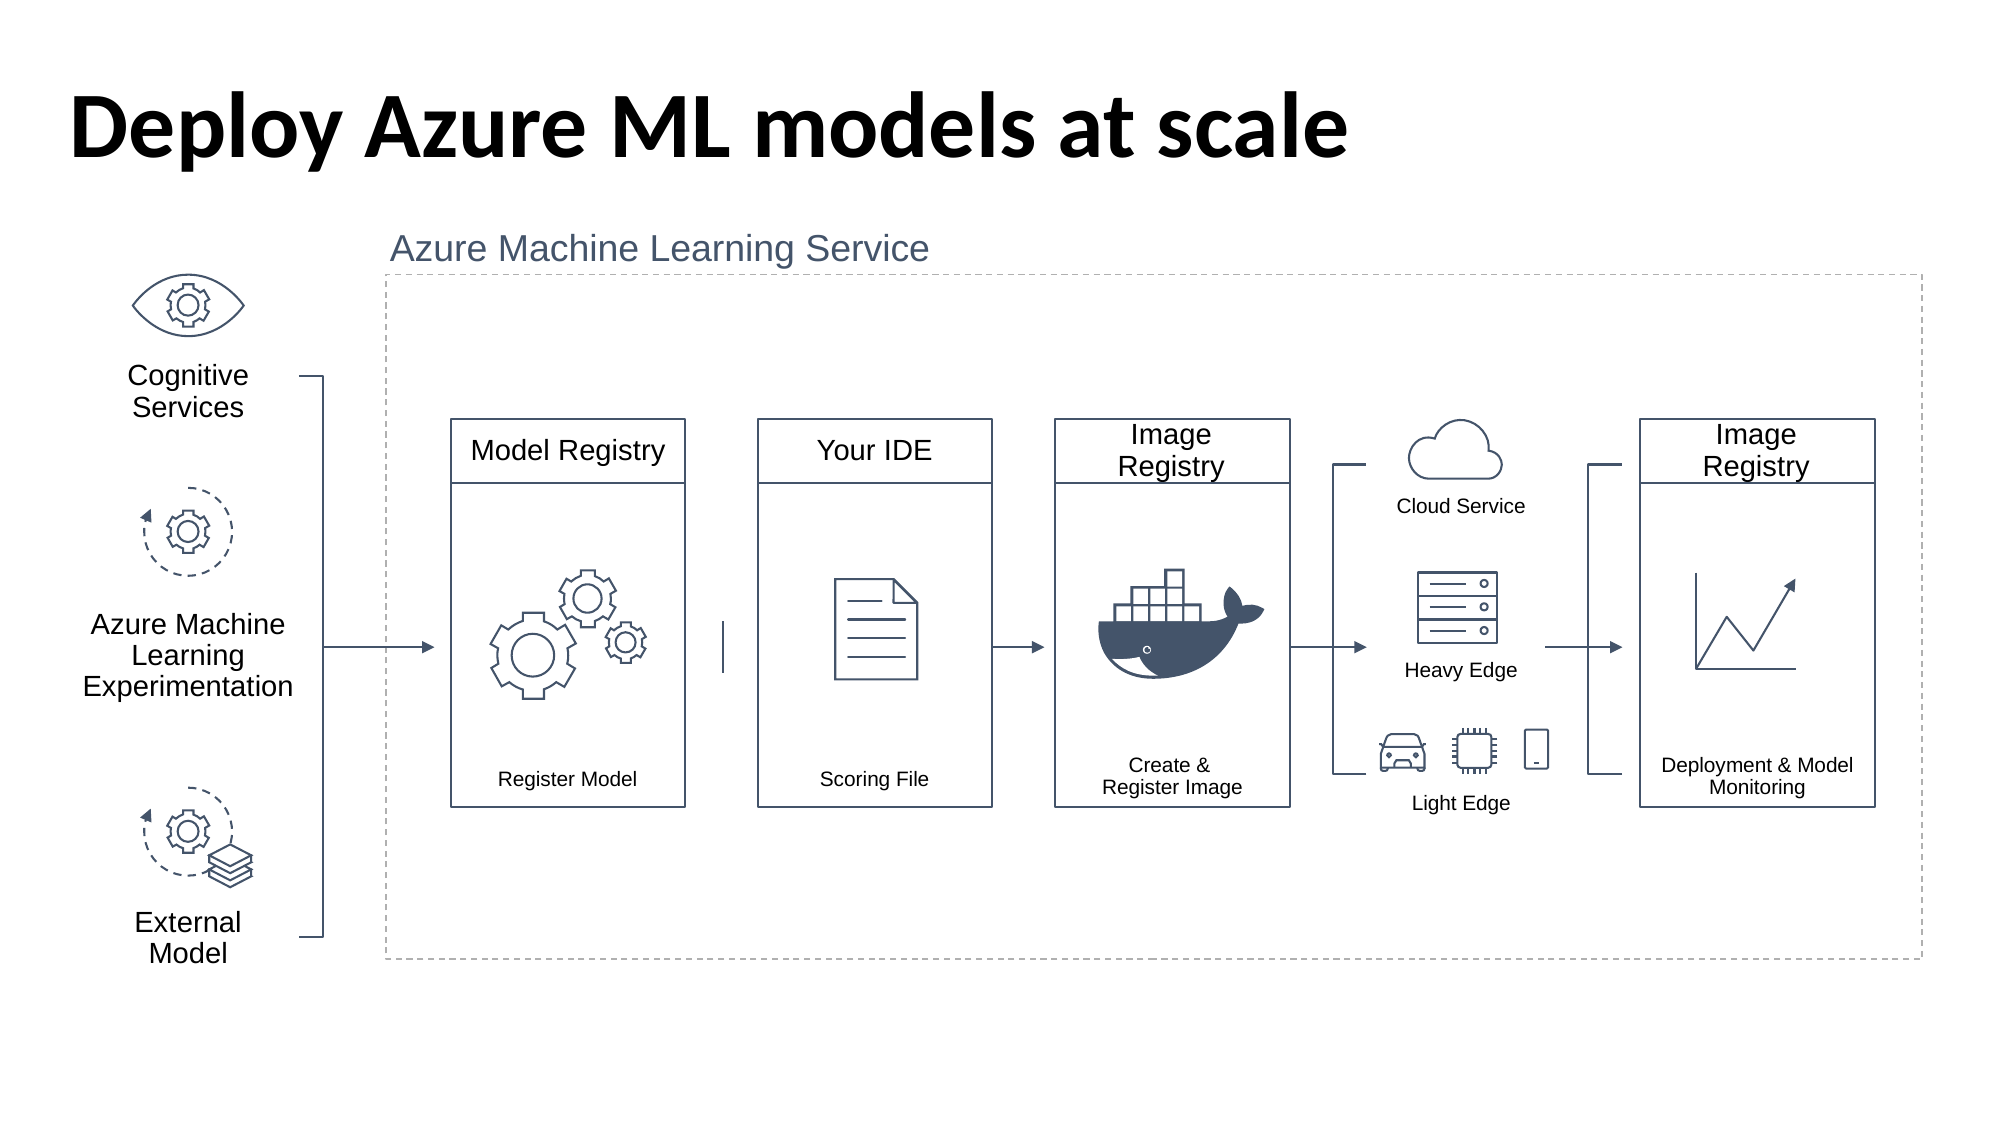

# Deploy Azure ML models at scale
Azure Machine Learning Service

Cognitive Services

External Model
Azure Machine Learning Experimentation

Image Registry

Create &
Register Image

Image Registry

Deployment & Model Monitoring

Model Registry
Your IDE

Scoring File

Cloud Service
Heavy Edge
Light Edge

Register Model